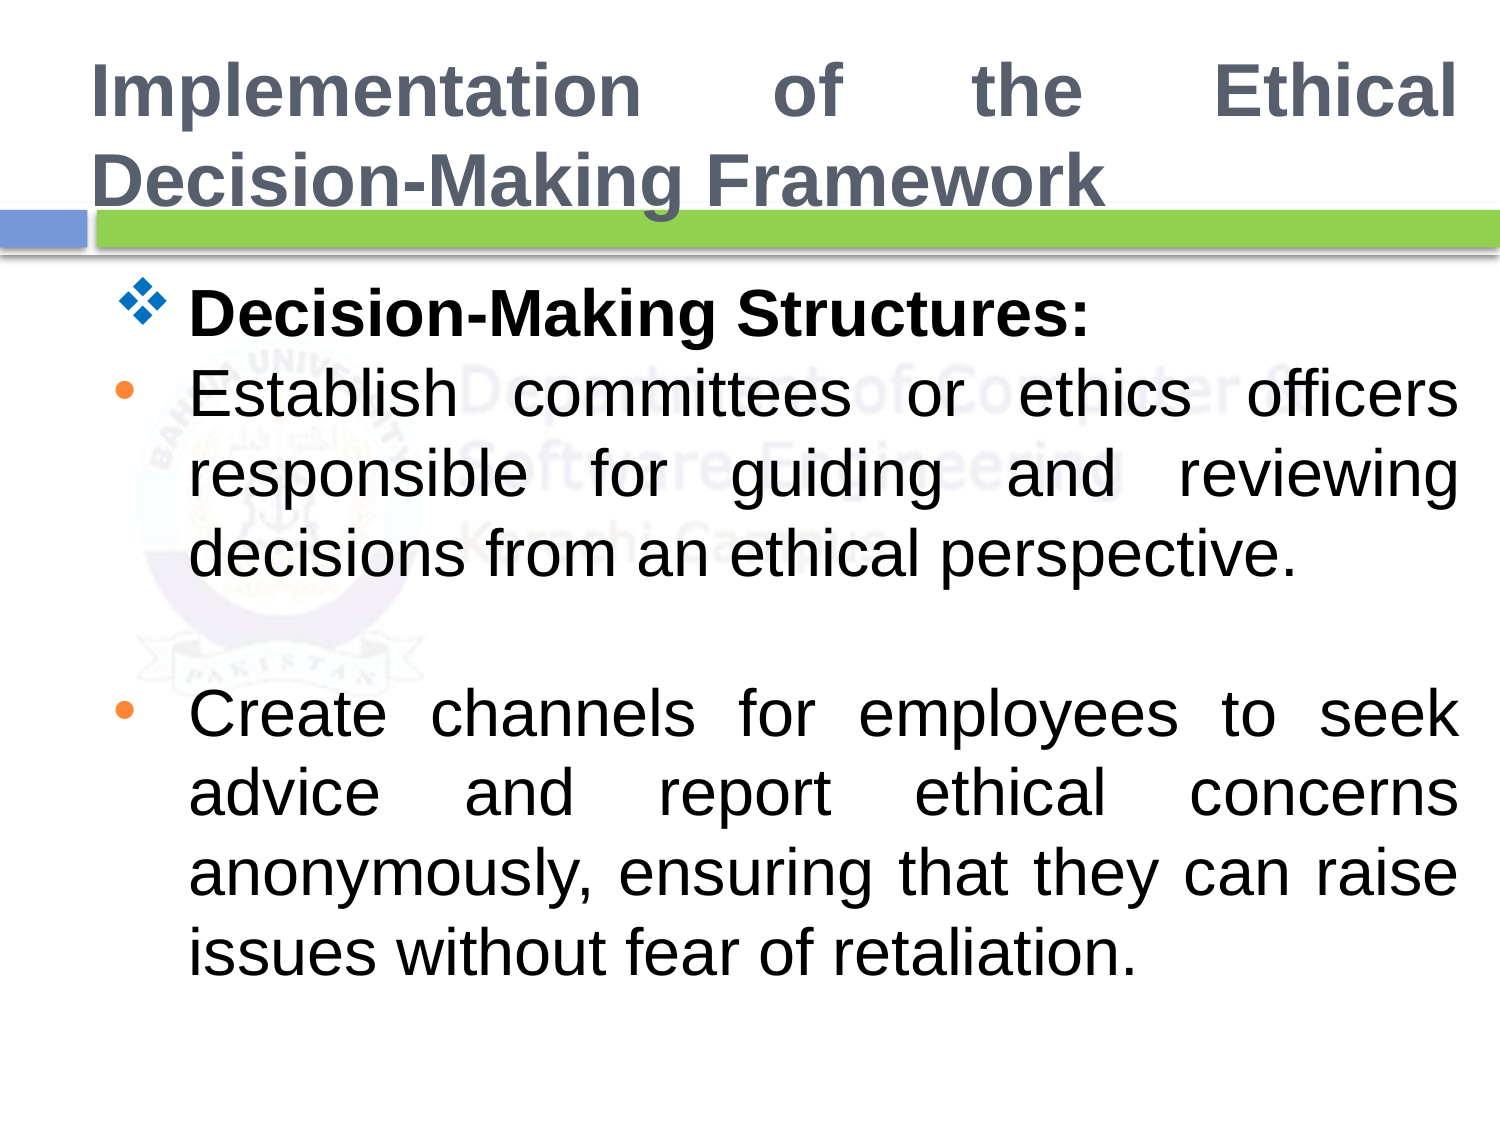

# Implementation of the Ethical Decision-Making Framework
Decision-Making Structures:
Establish committees or ethics officers responsible for guiding and reviewing decisions from an ethical perspective.

Create channels for employees to seek advice and report ethical concerns anonymously, ensuring that they can raise issues without fear of retaliation.